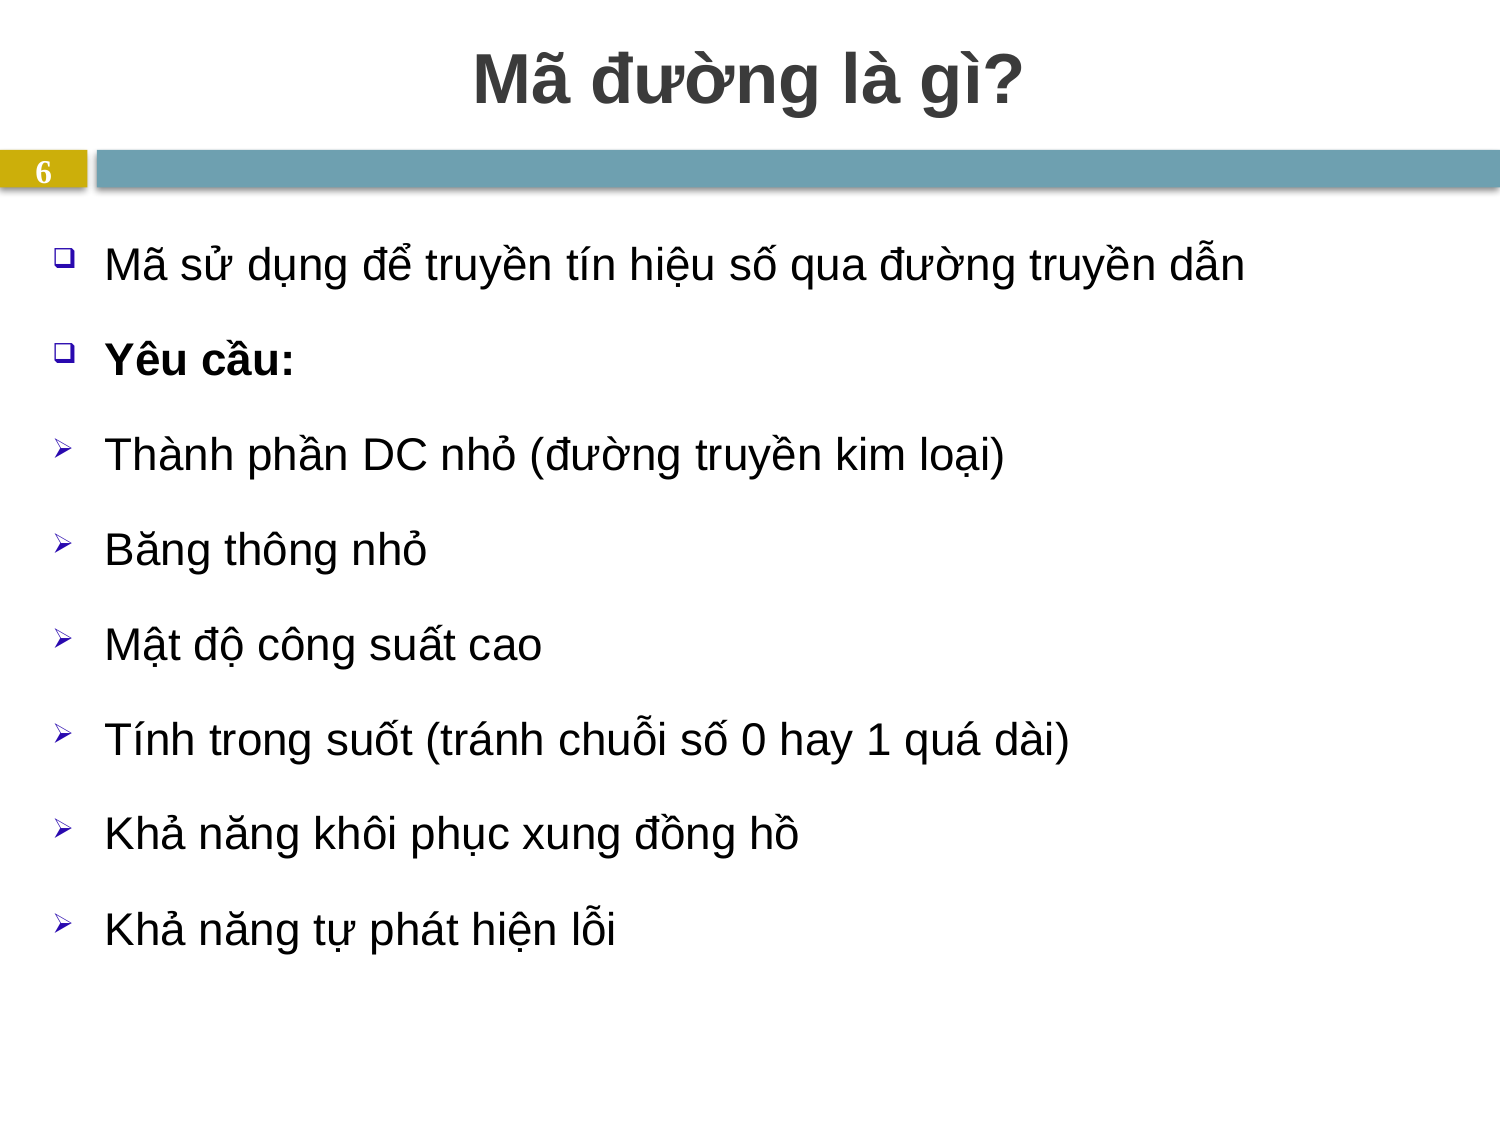

# Mã đường là gì?
6
Mã sử dụng để truyền tín hiệu số qua đường truyền dẫn
Yêu cầu:
Thành phần DC nhỏ (đường truyền kim loại)
Băng thông nhỏ
Mật độ công suất cao
Tính trong suốt (tránh chuỗi số 0 hay 1 quá dài)
Khả năng khôi phục xung đồng hồ
Khả năng tự phát hiện lỗi